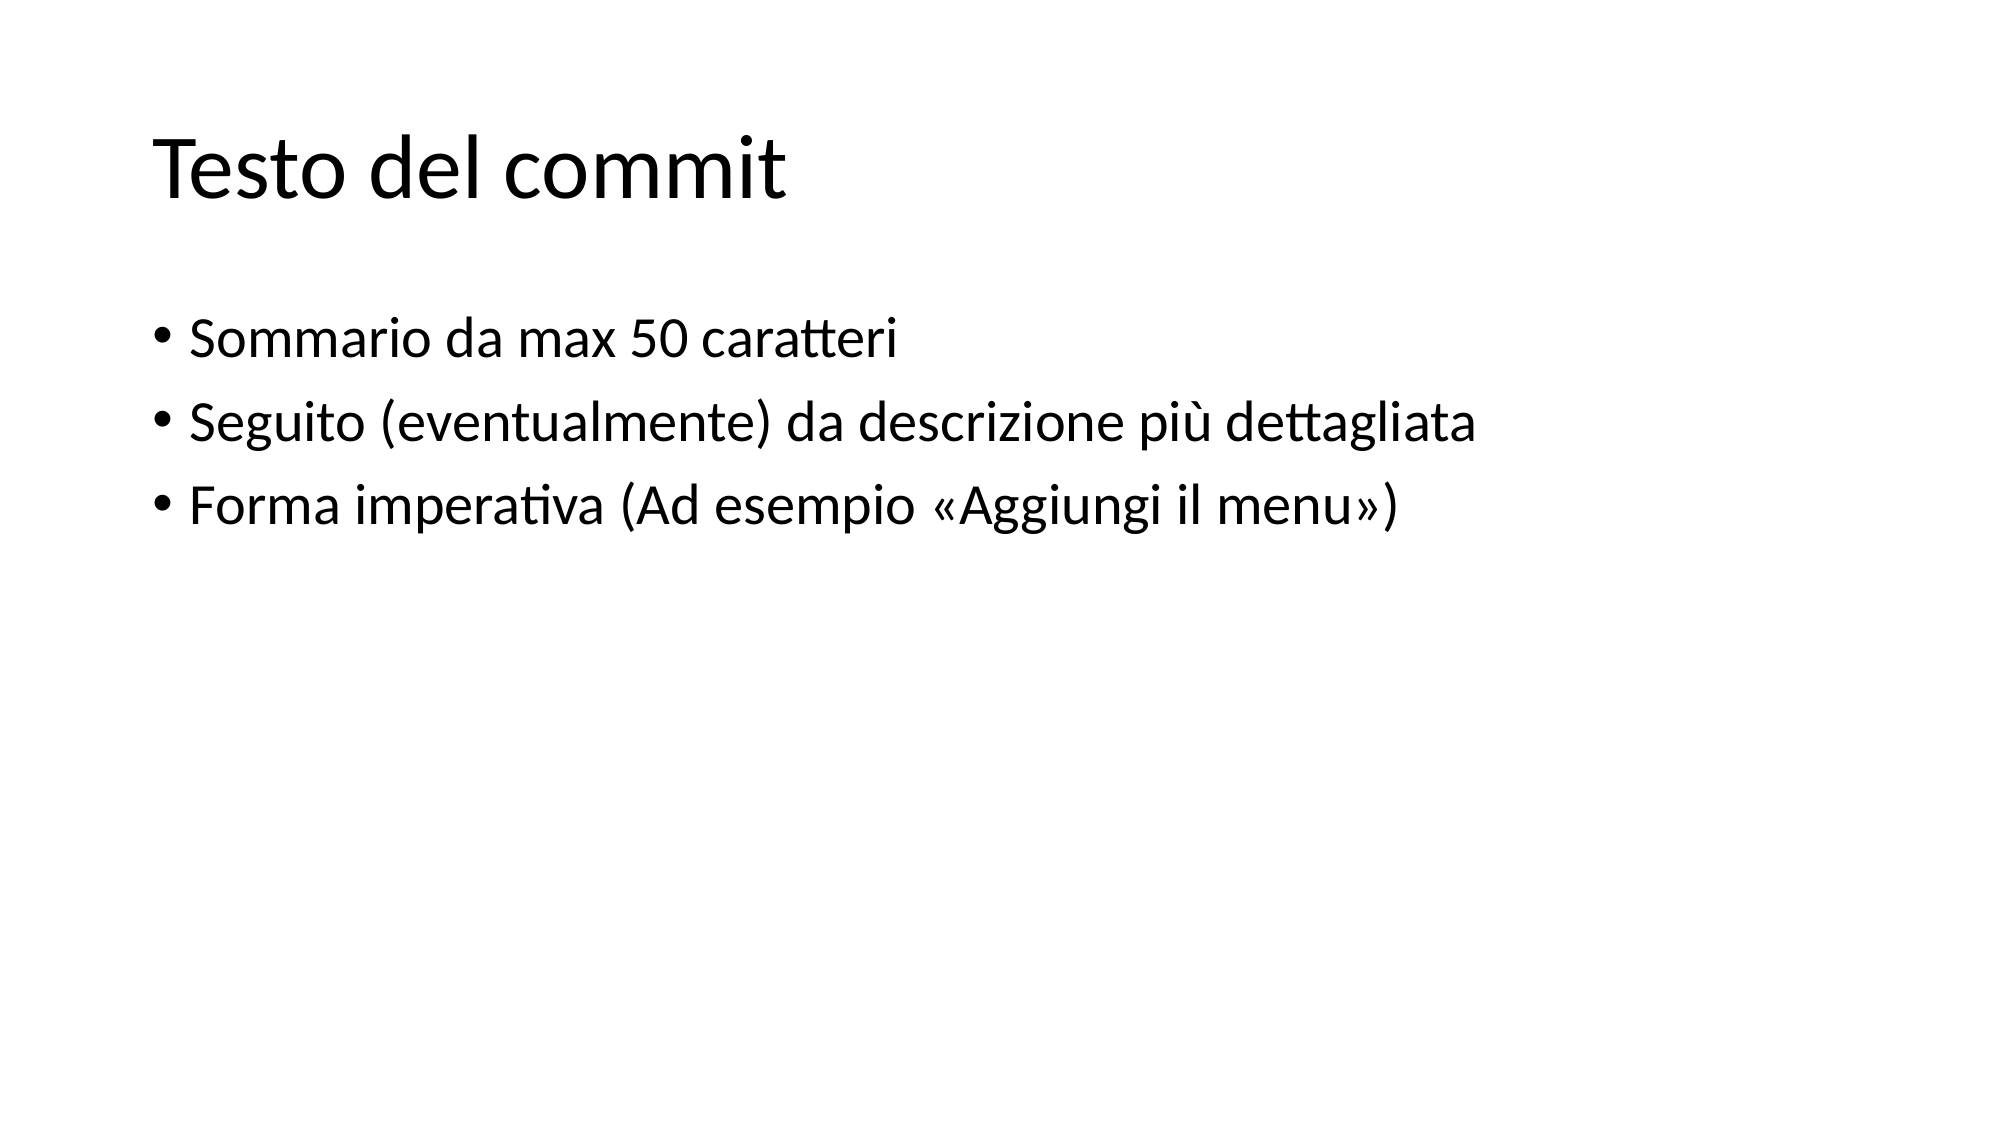

# Testo del commit
Sommario da max 50 caratteri
Seguito (eventualmente) da descrizione più dettagliata
Forma imperativa (Ad esempio «Aggiungi il menu»)